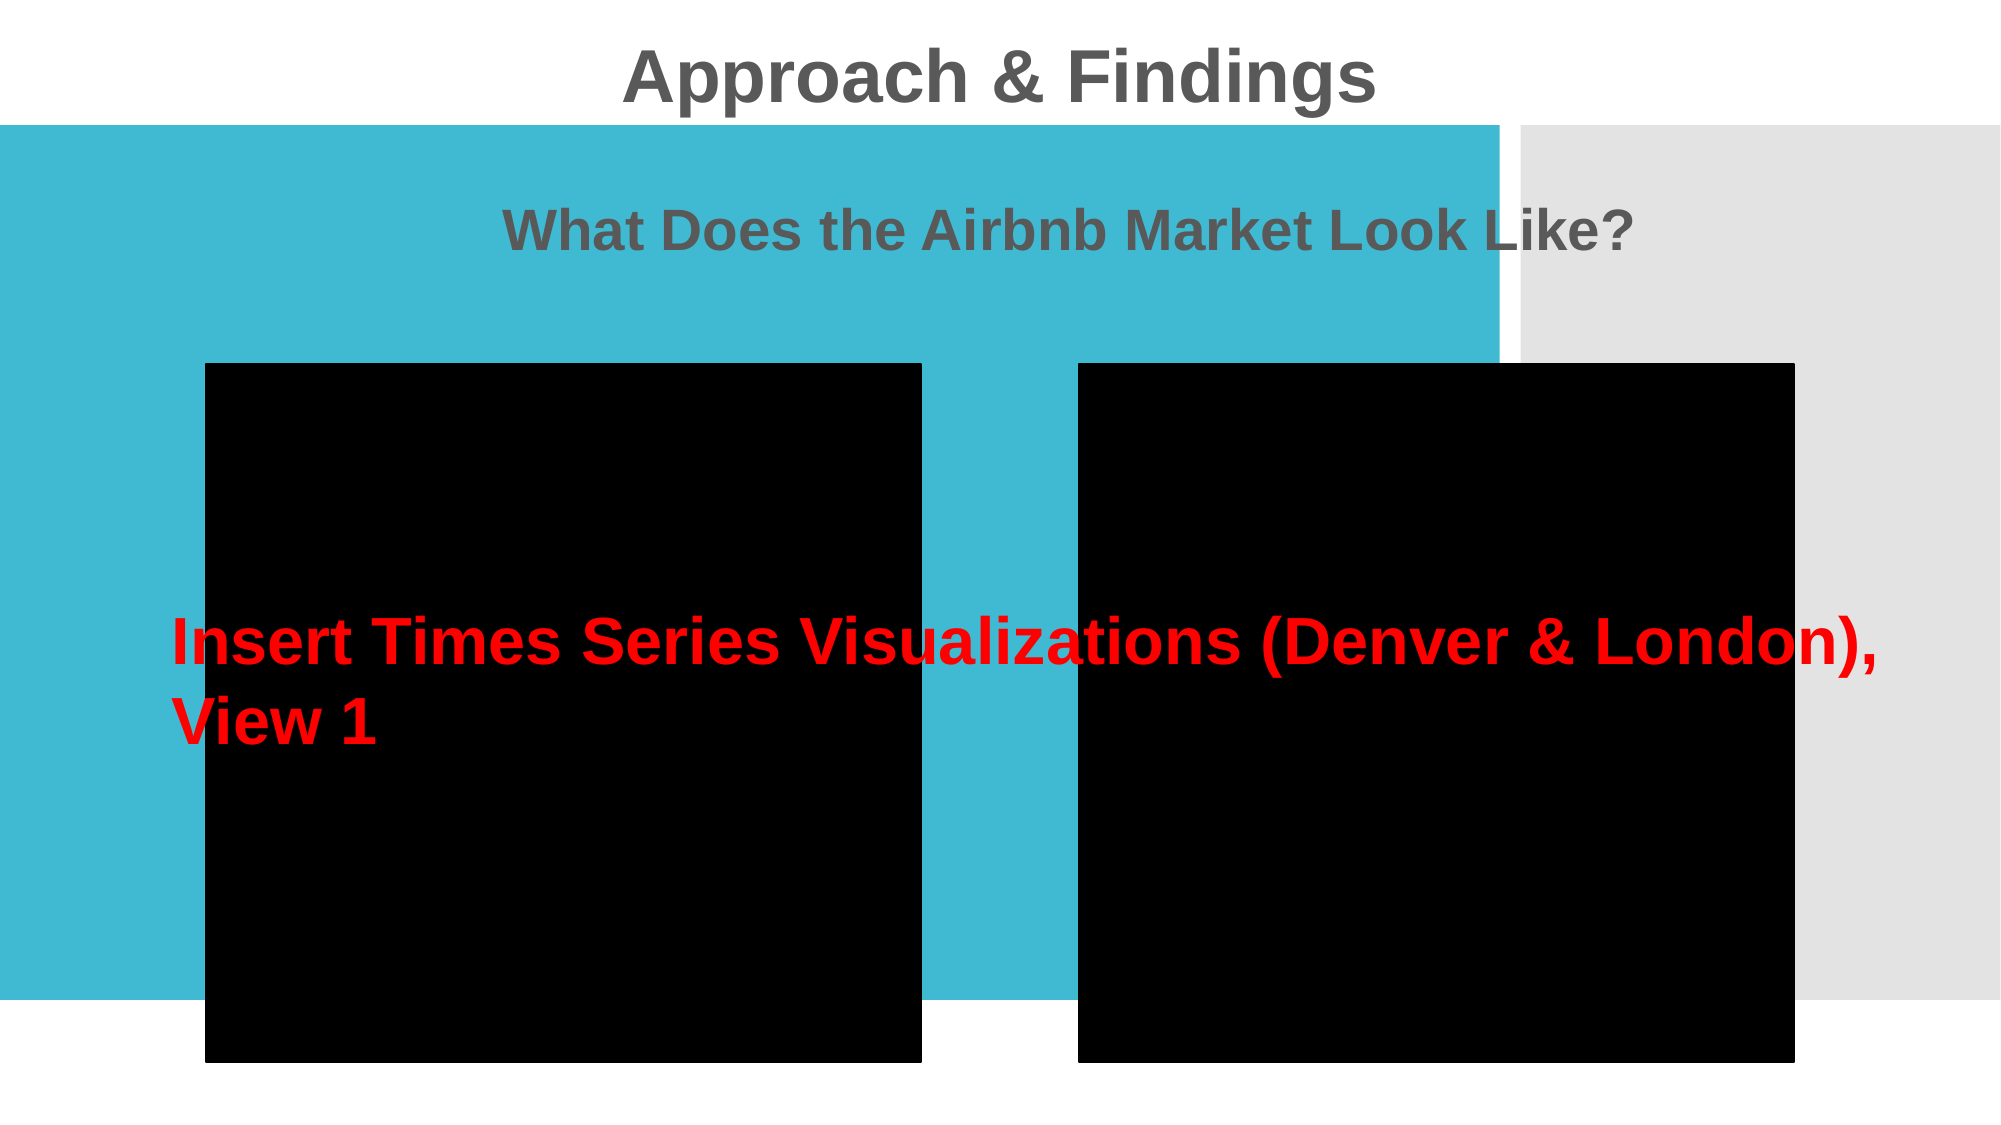

Approach & Findings
What Does the Airbnb Market Look Like?

Insert Times Series Visualizations (Denver & London), View 1